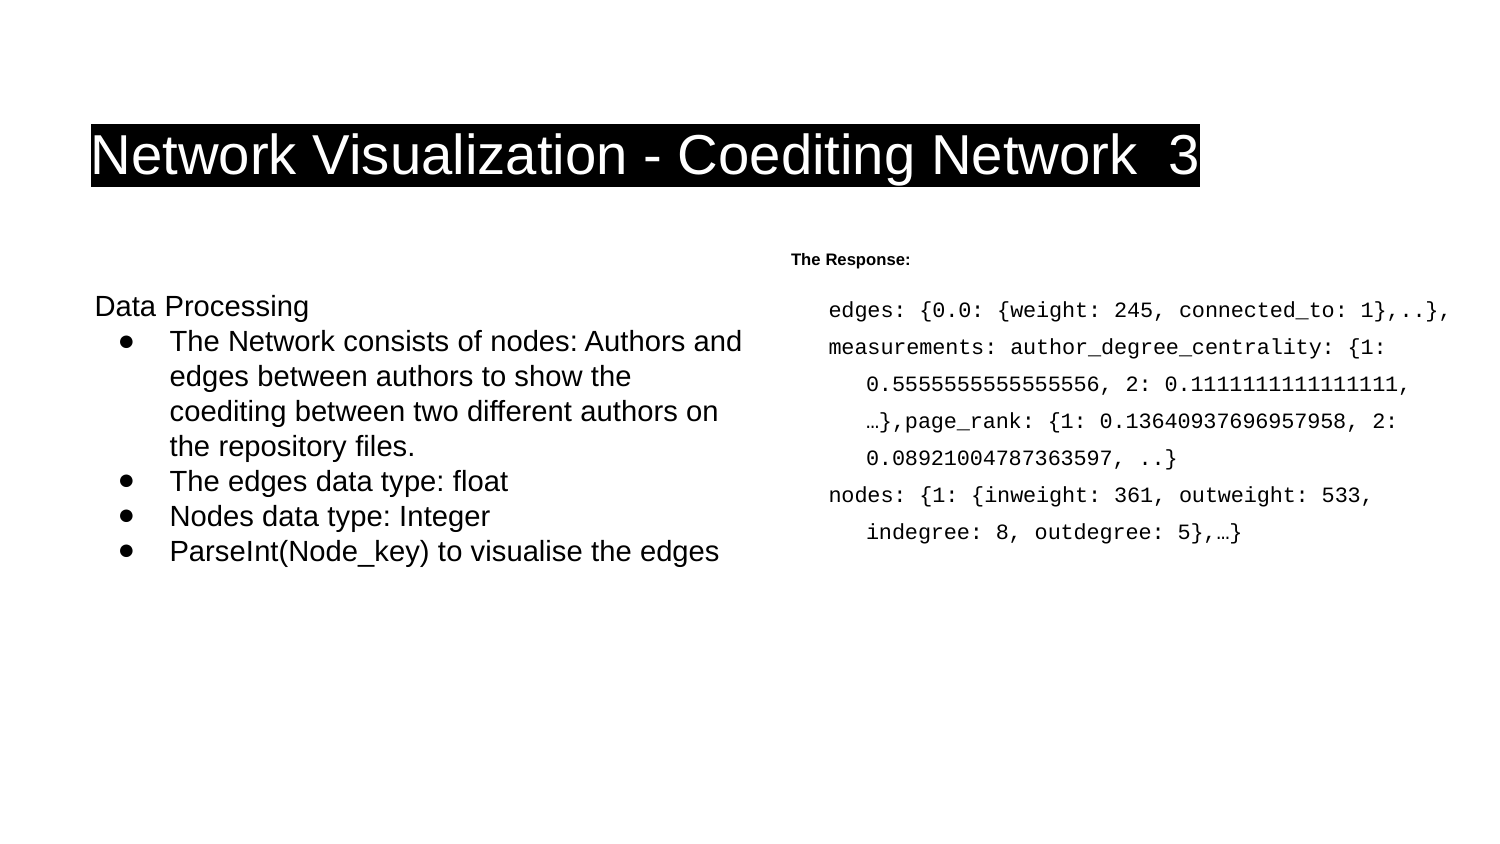

# Network Visualization - Coediting Network  3
The Response:
edges: {0.0: {weight: 245, connected_to: 1},..},
measurements: author_degree_centrality: {1: 0.5555555555555556, 2: 0.1111111111111111,…},page_rank: {1: 0.13640937696957958, 2: 0.08921004787363597, ..}
nodes: {1: {inweight: 361, outweight: 533, indegree: 8, outdegree: 5},…}

Data Processing
The Network consists of nodes: Authors and edges between authors to show the coediting between two different authors on the repository files.
The edges data type: float
Nodes data type: Integer
ParseInt(Node_key) to visualise the edges